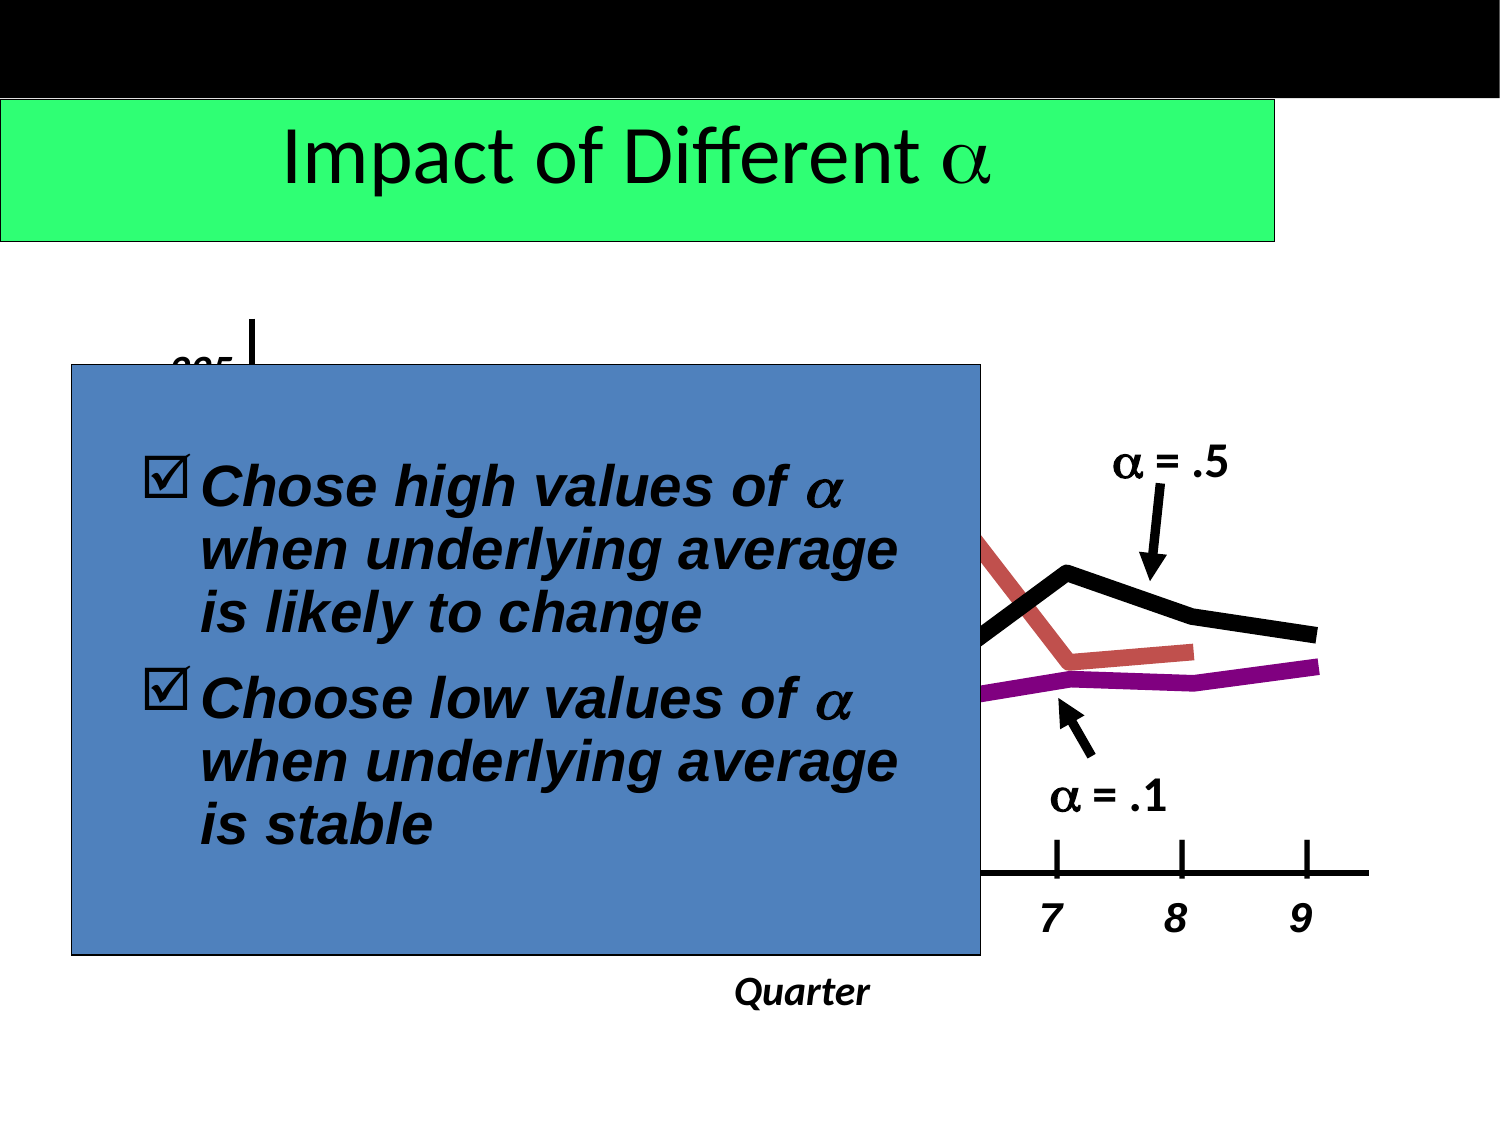

Impact of Different α
225  –
200  –
175  –
150  –

Demand
	|	|	|	|	|	|	|	|	|
	1	2	3	4	5	6	7	8	9
Quarter

Chose high values of α when underlying average is likely to change
Choose low values of α when underlying average is stable
Actual demand

α = .5

α = .1